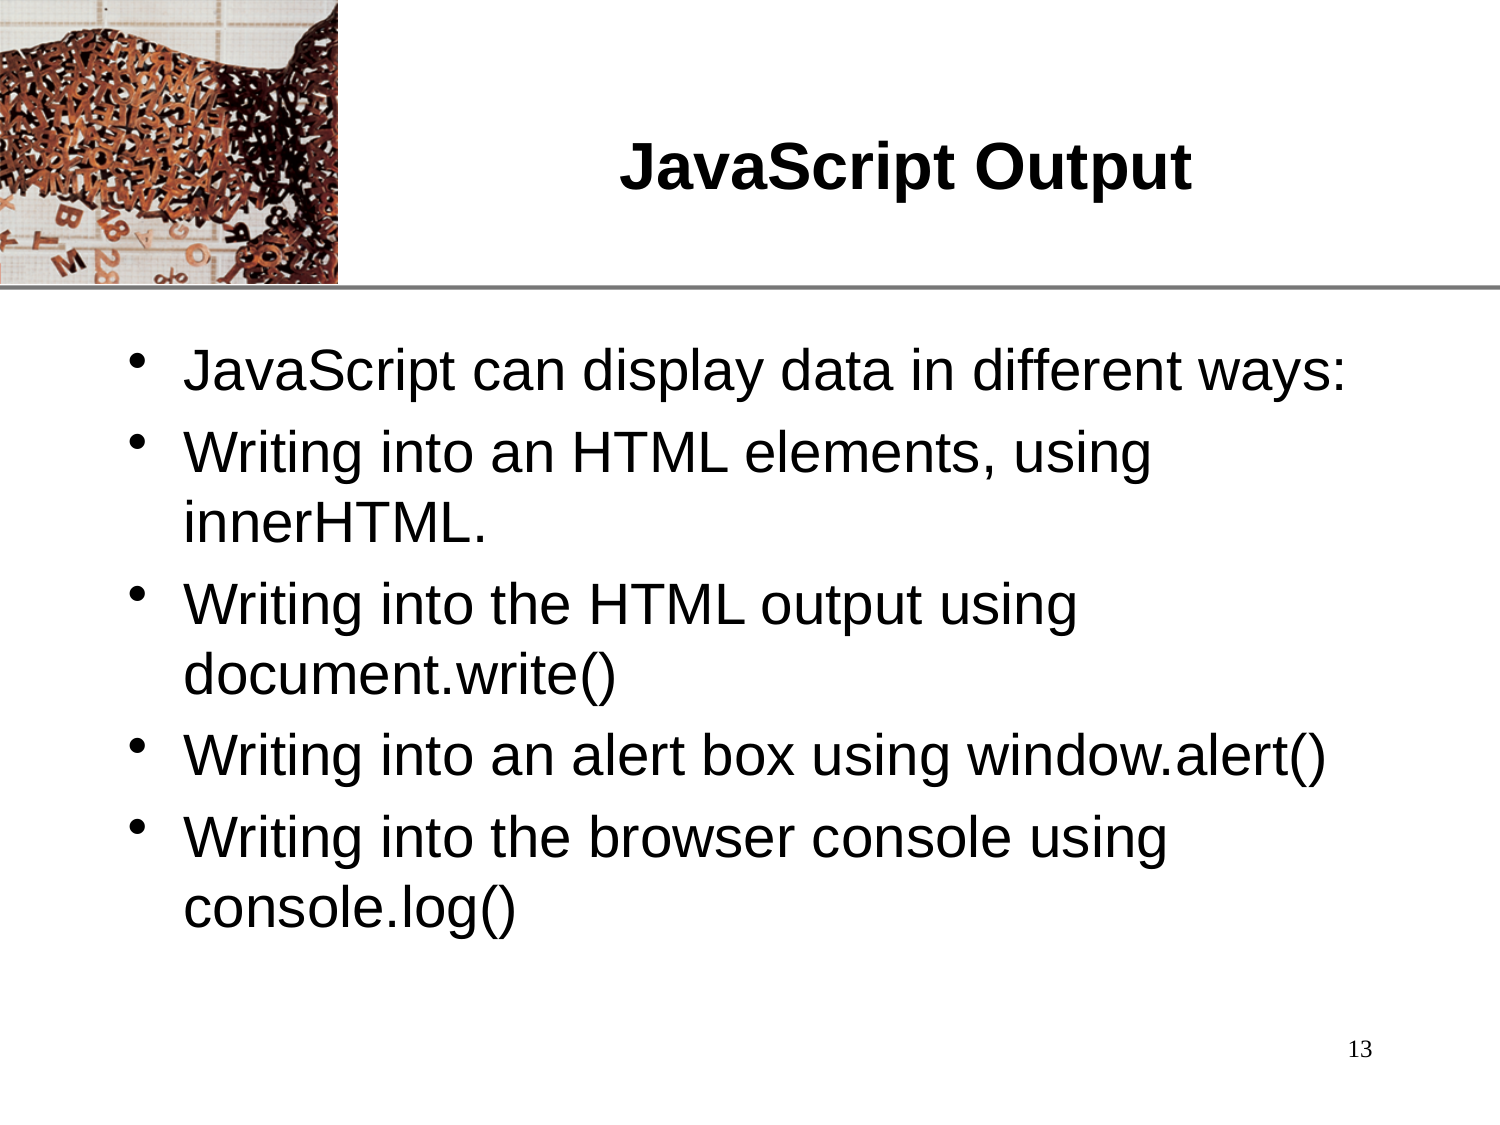

# JavaScript Output
JavaScript can display data in different ways:
Writing into an HTML elements, using innerHTML.
Writing into the HTML output using document.write()
Writing into an alert box using window.alert()
Writing into the browser console using console.log()

13